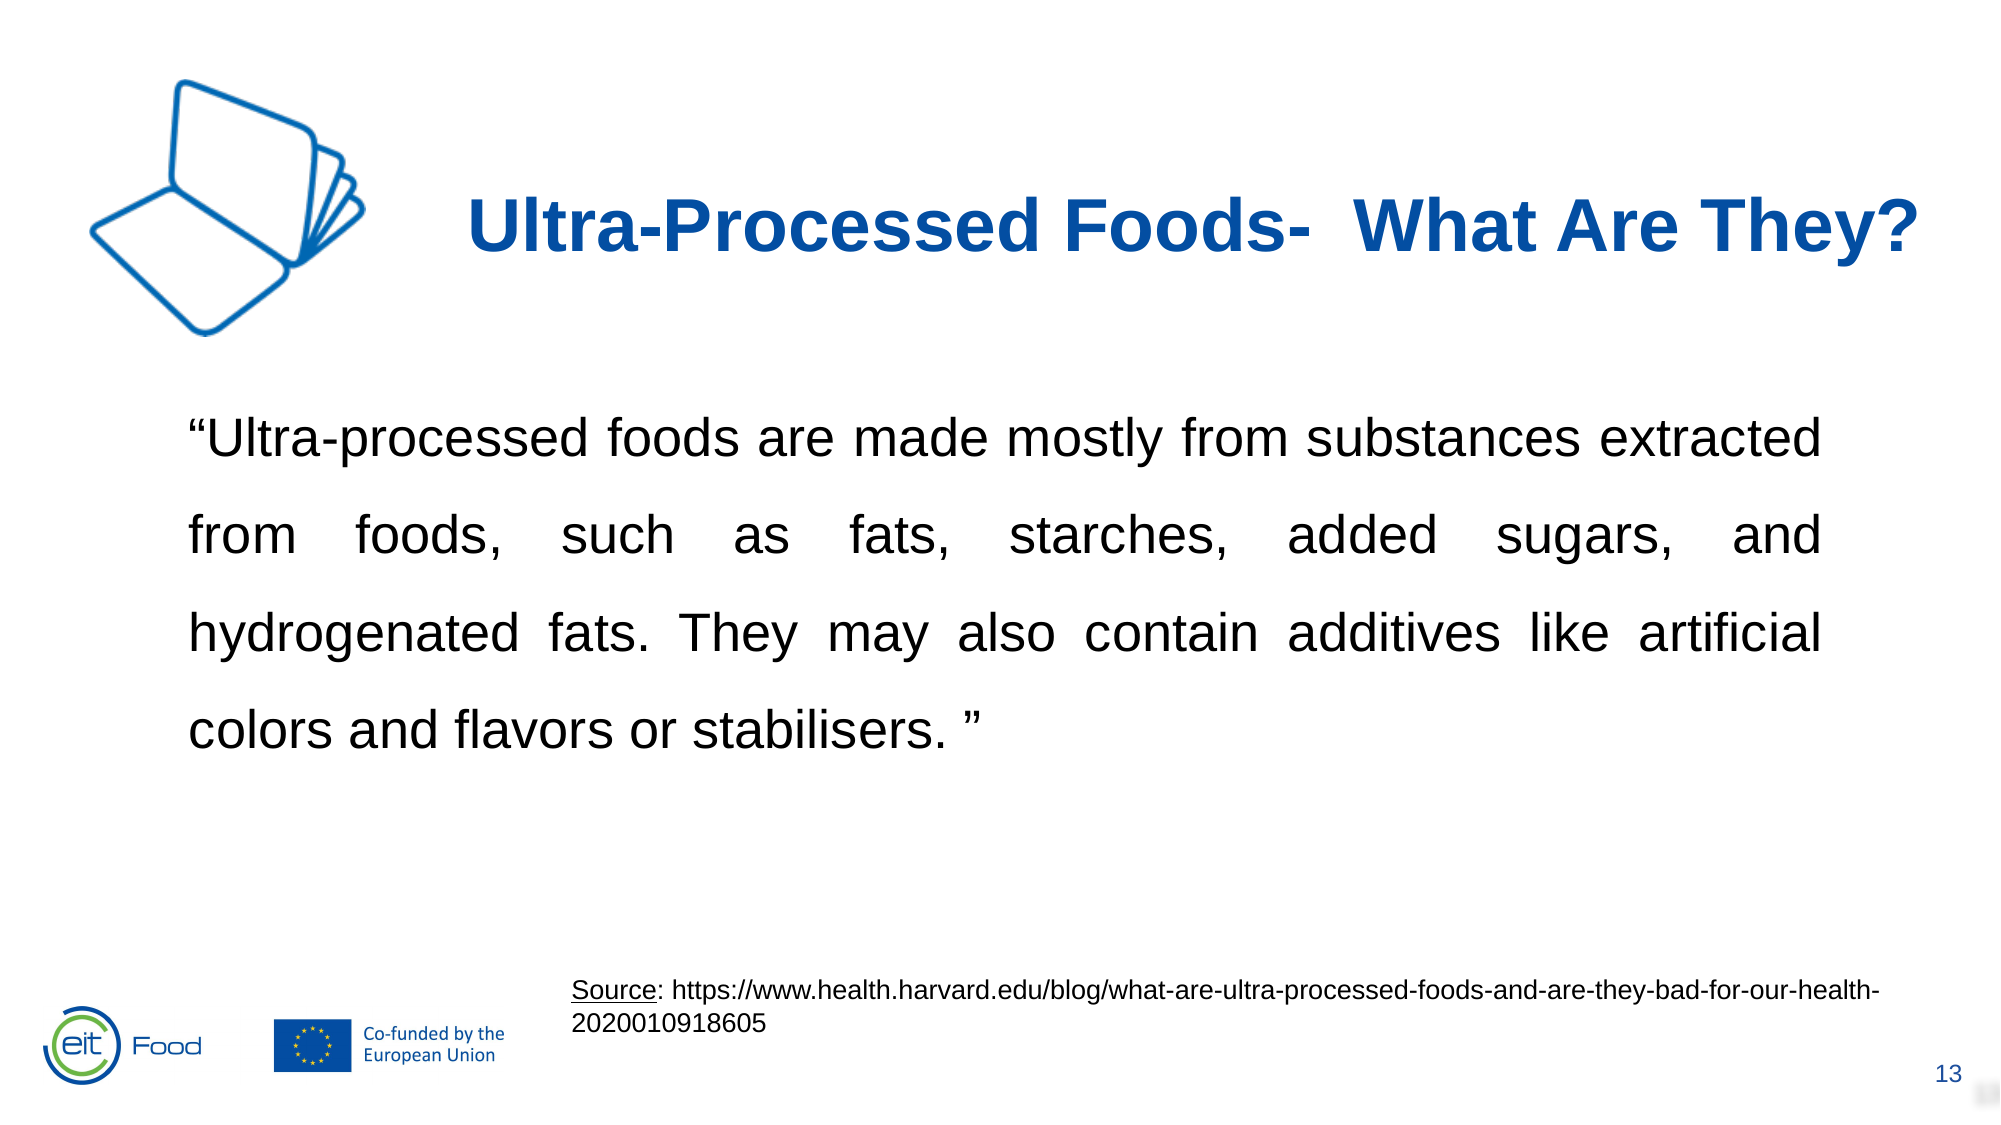

Ultra-Processed Foods-  What Are They?
“Ultra-processed foods are made mostly from substances extracted from foods, such as fats, starches, added sugars, and hydrogenated fats. They may also contain additives like artificial colors and flavors or stabilisers. ”
Source: https://www.health.harvard.edu/blog/what-are-ultra-processed-foods-and-are-they-bad-for-our-health-2020010918605
13